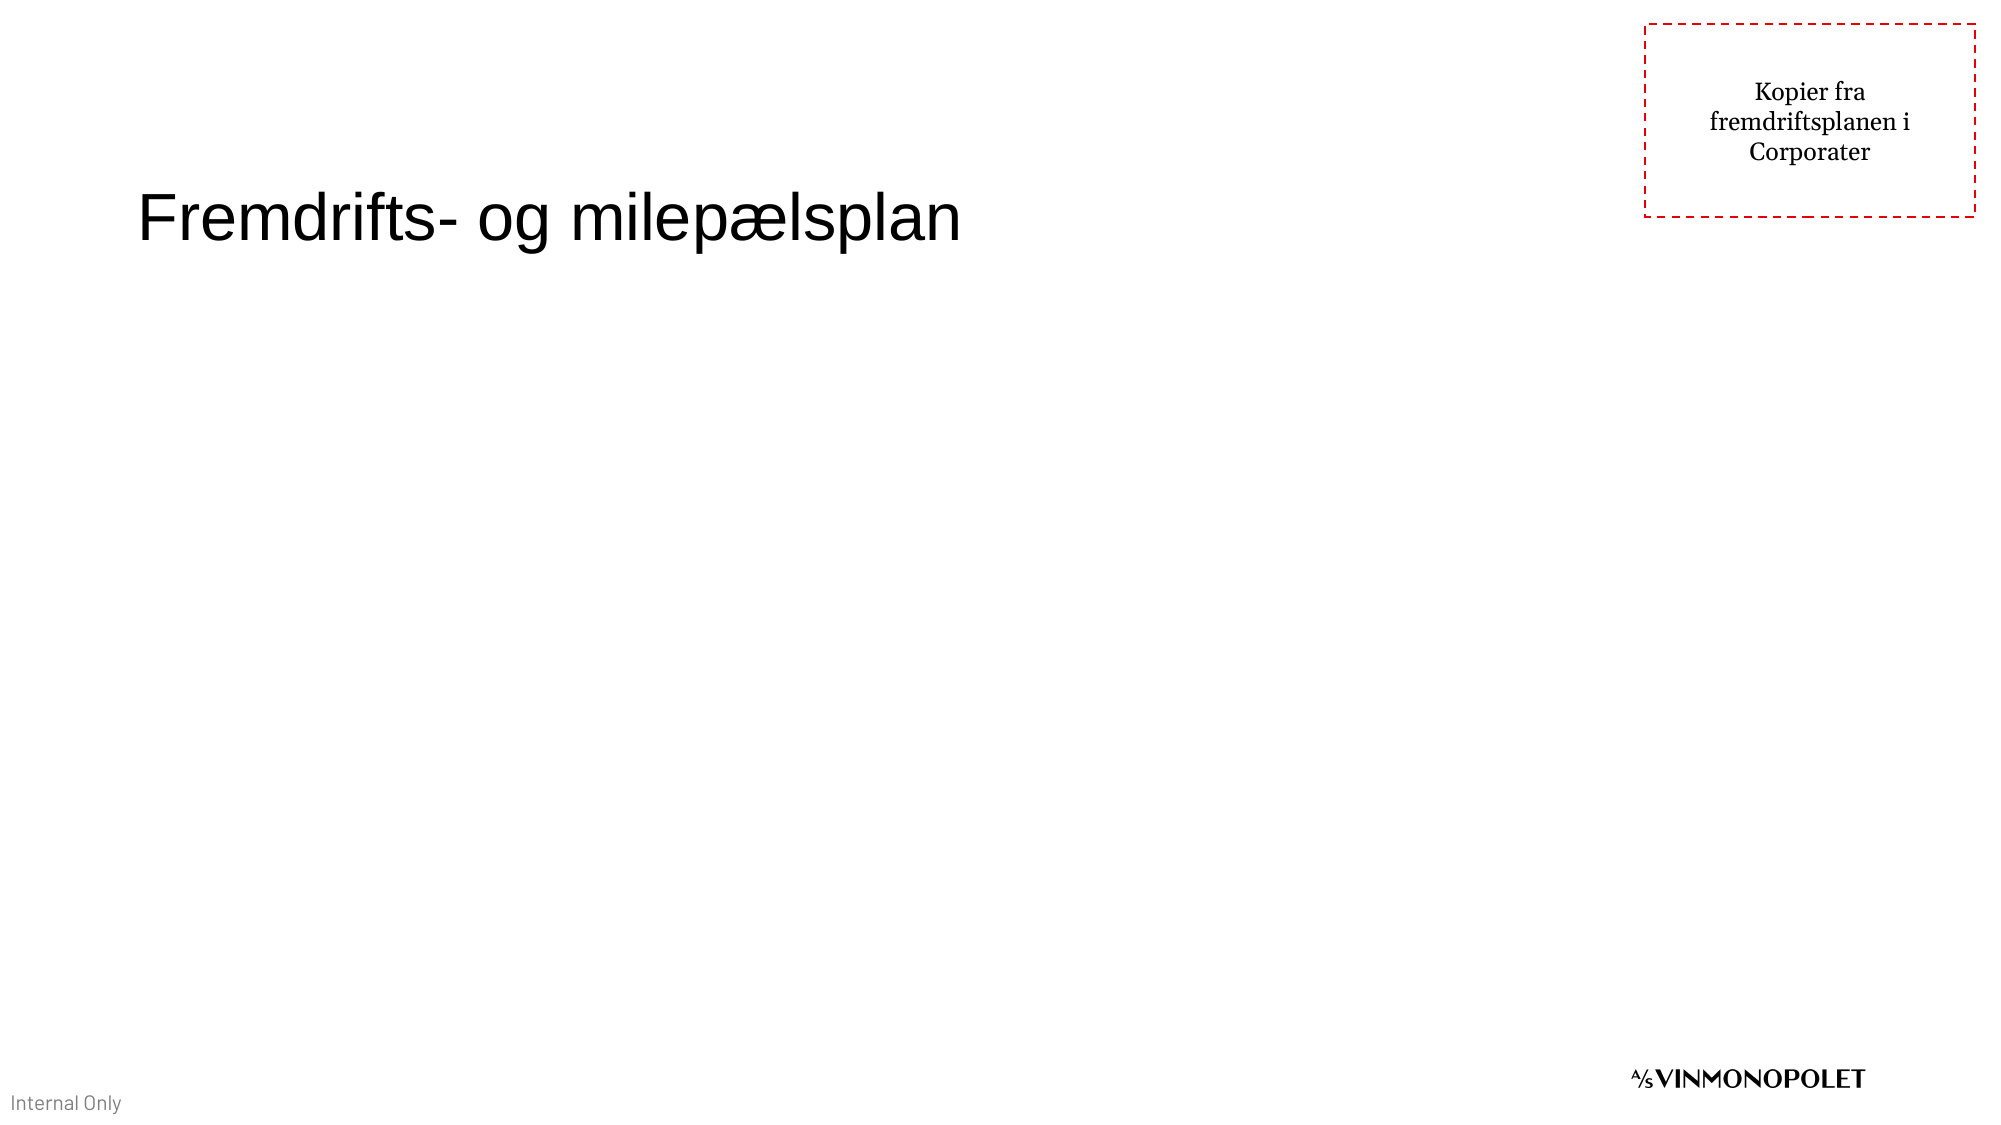

Kopier fra fremdriftsplanen i Corporater
# Fremdrifts- og milepælsplan
Legg inn milepæler for fase- og leveransebeslutninger og øvrige milepæler, samt planlagte aktiviteter.